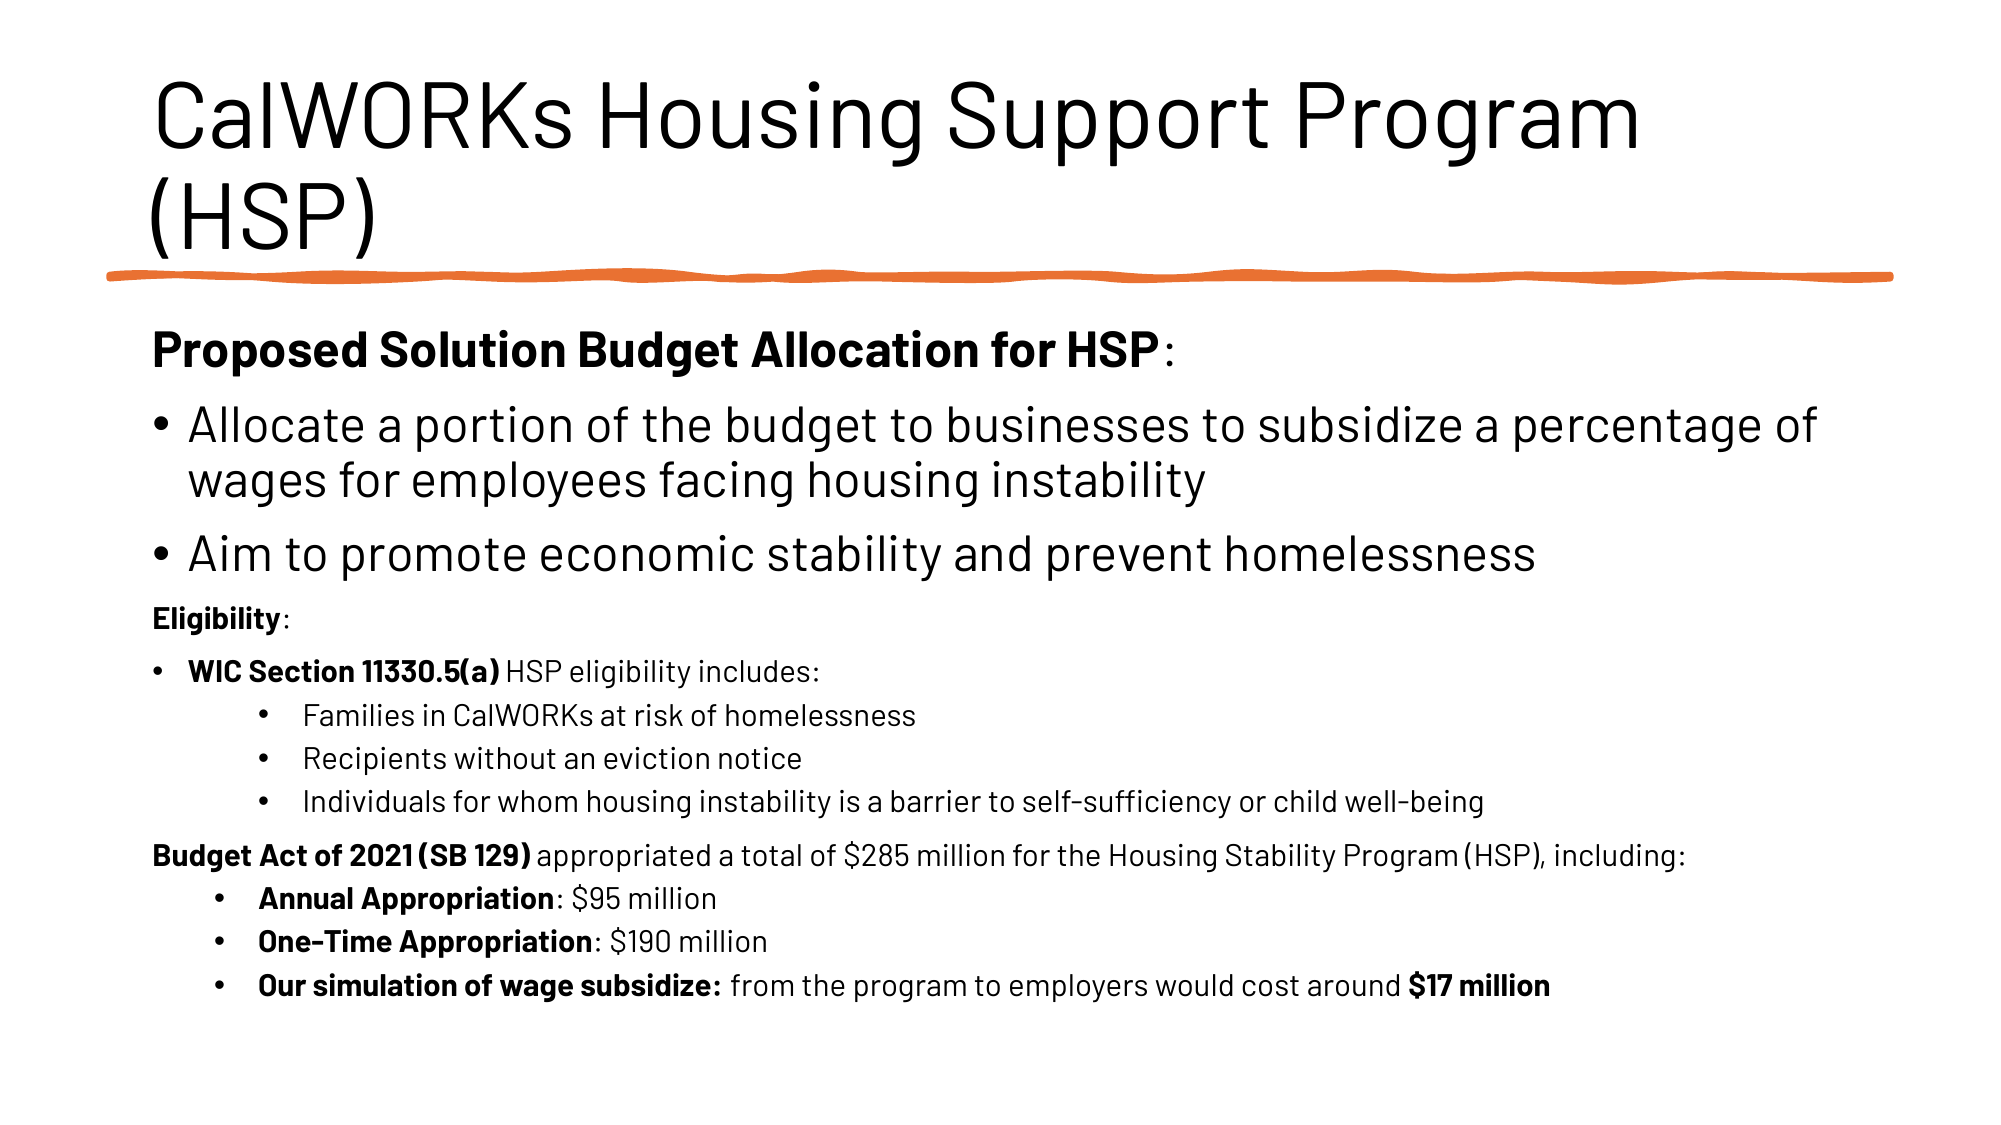

# CalWORKs Housing Support Program (HSP)

Proposed Solution Budget Allocation for HSP:
Allocate a portion of the budget to businesses to subsidize a percentage of wages for employees facing housing instability
Aim to promote economic stability and prevent homelessness
Eligibility:
WIC Section 11330.5(a) HSP eligibility includes:
Families in CalWORKs at risk of homelessness
Recipients without an eviction notice
Individuals for whom housing instability is a barrier to self-sufficiency or child well-being
Budget Act of 2021 (SB 129) appropriated a total of $285 million for the Housing Stability Program (HSP), including:
Annual Appropriation: $95 million
One-Time Appropriation: $190 million
Our simulation of wage subsidize: from the program to employers would cost around $17 million